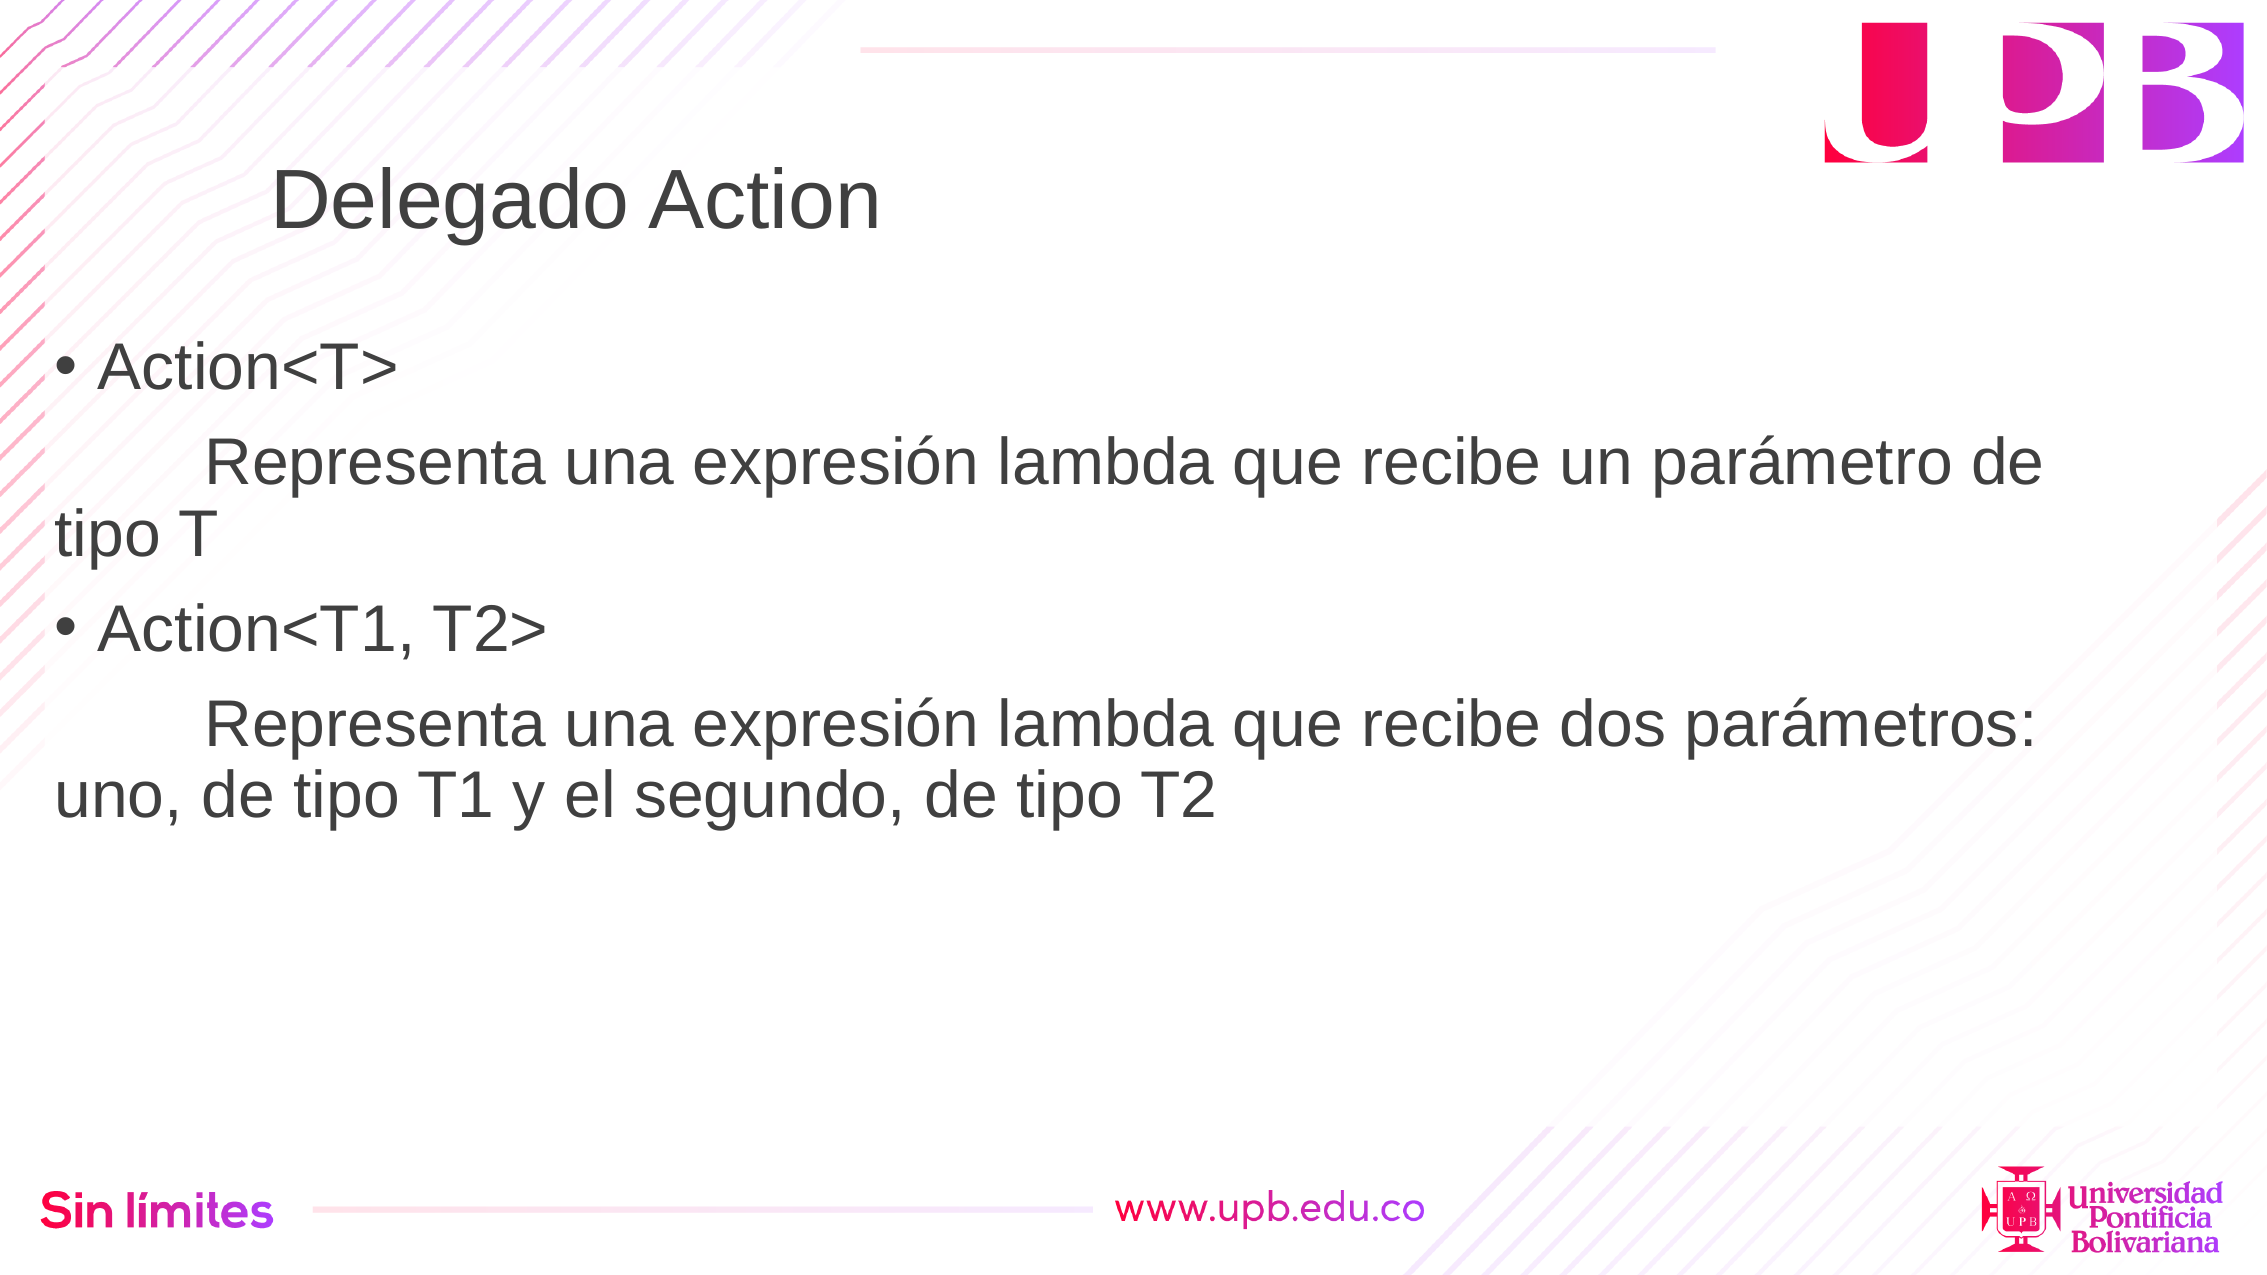

# Delegado Action
Action<T>
	Representa una expresión lambda que recibe un parámetro de tipo T
Action<T1, T2>
	Representa una expresión lambda que recibe dos parámetros: uno, de tipo T1 y el segundo, de tipo T2